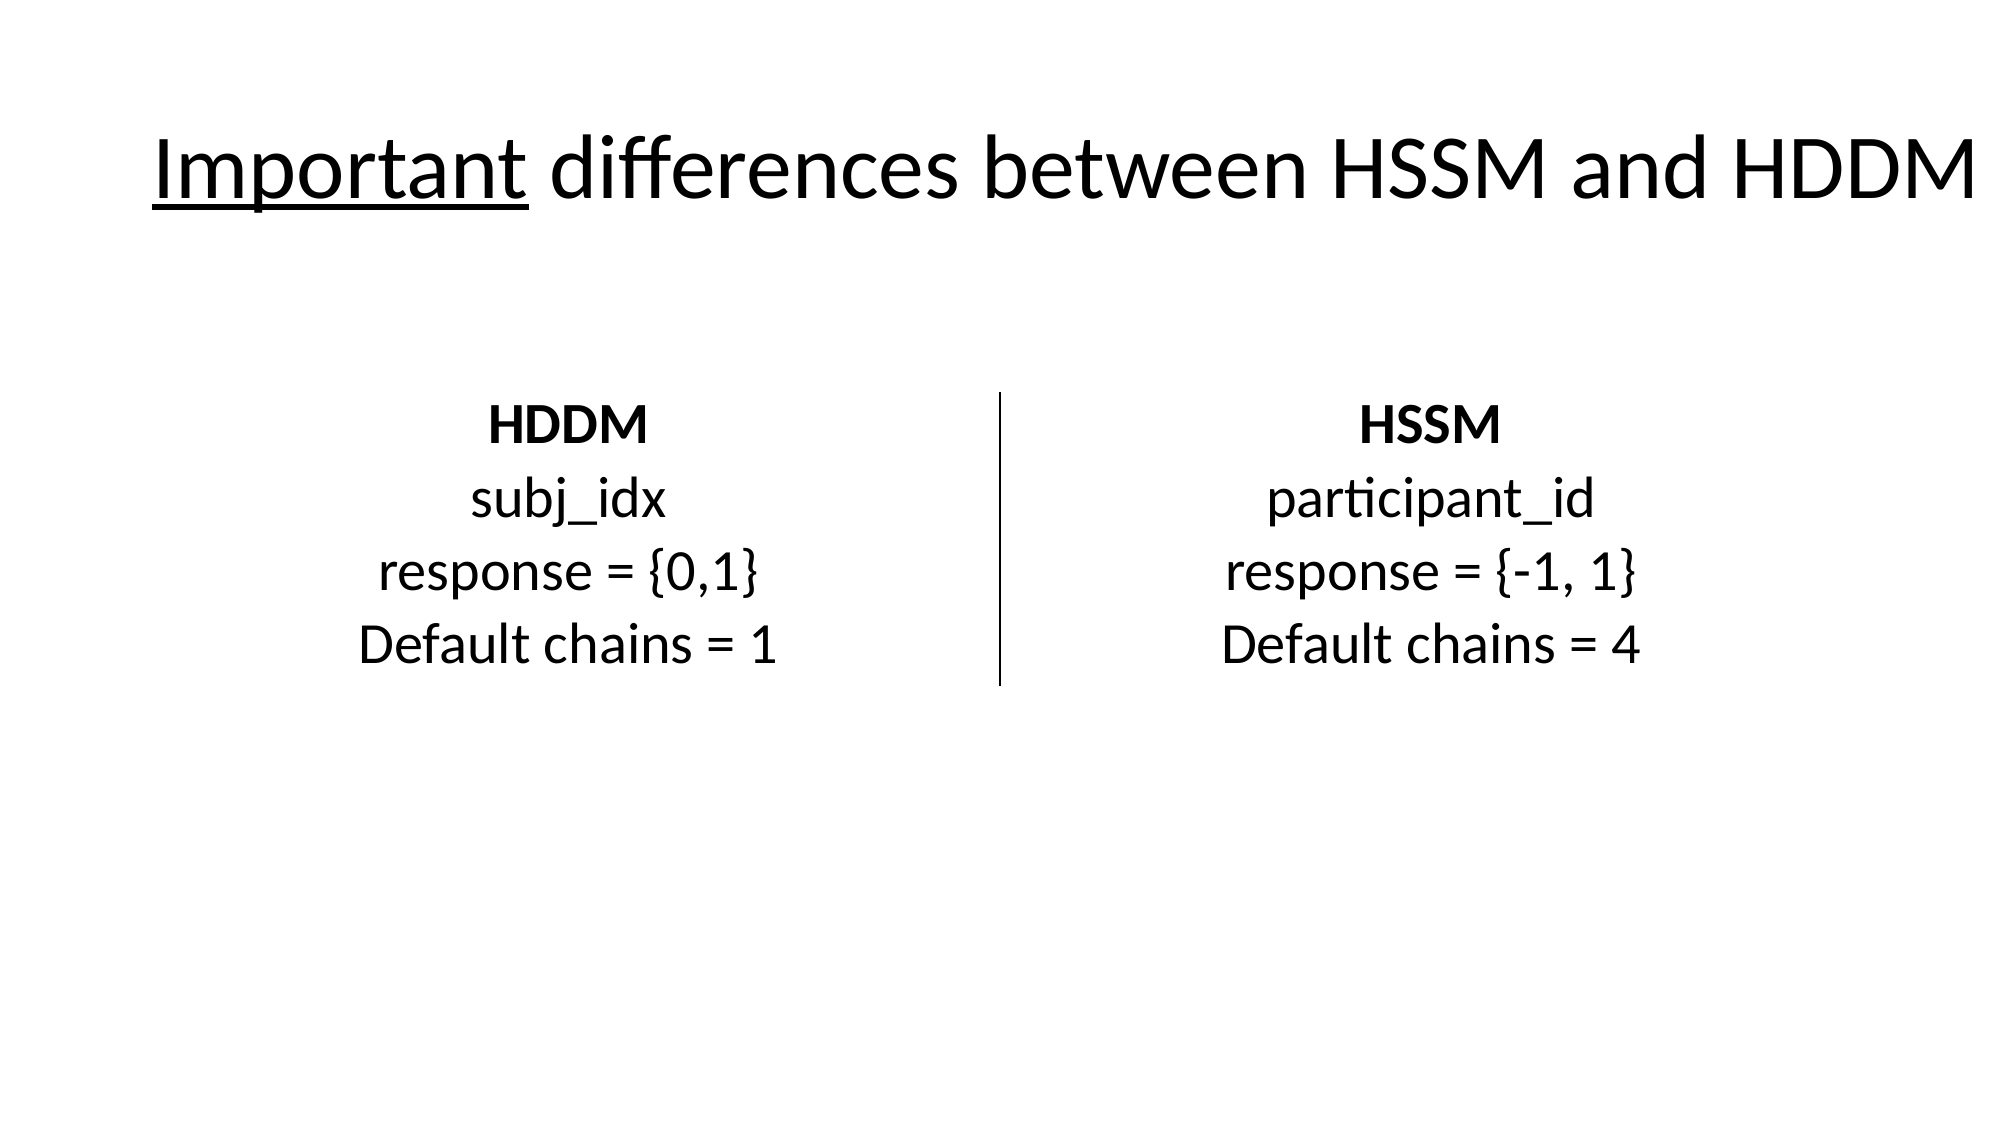

# Important differences between HSSM and HDDM
| HDDM | HSSM |
| --- | --- |
| subj\_idx | participant\_id |
| response = {0,1} | response = {-1, 1} |
| Default chains = 1 | Default chains = 4 |